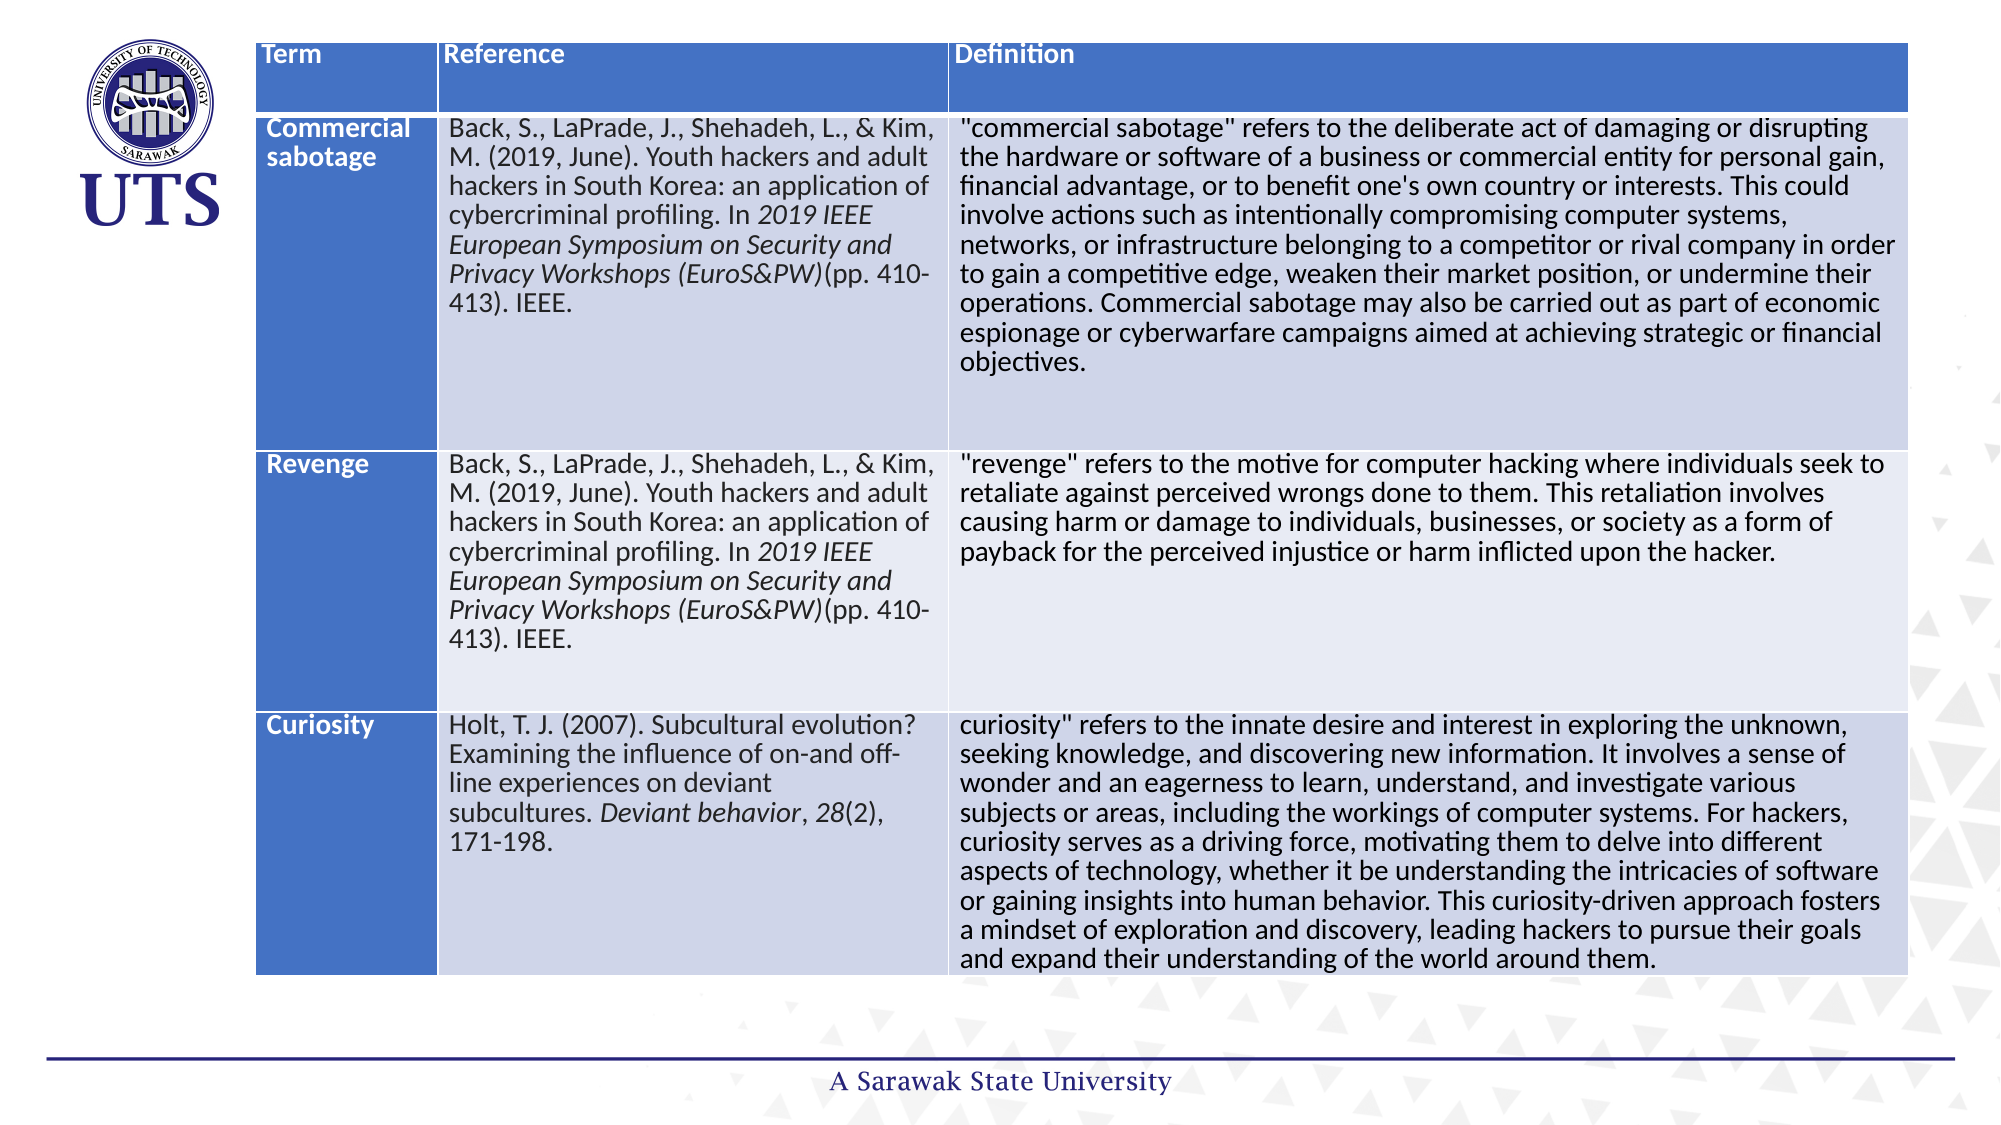

| Term | Reference | Definition |
| --- | --- | --- |
| Commercial sabotage | Back, S., LaPrade, J., Shehadeh, L., & Kim, M. (2019, June). Youth hackers and adult hackers in South Korea: an application of cybercriminal profiling. In 2019 IEEE European Symposium on Security and Privacy Workshops (EuroS&PW)(pp. 410-413). IEEE. | "commercial sabotage" refers to the deliberate act of damaging or disrupting the hardware or software of a business or commercial entity for personal gain, financial advantage, or to benefit one's own country or interests. This could involve actions such as intentionally compromising computer systems, networks, or infrastructure belonging to a competitor or rival company in order to gain a competitive edge, weaken their market position, or undermine their operations. Commercial sabotage may also be carried out as part of economic espionage or cyberwarfare campaigns aimed at achieving strategic or financial objectives. |
| Revenge | Back, S., LaPrade, J., Shehadeh, L., & Kim, M. (2019, June). Youth hackers and adult hackers in South Korea: an application of cybercriminal profiling. In 2019 IEEE European Symposium on Security and Privacy Workshops (EuroS&PW)(pp. 410-413). IEEE. | "revenge" refers to the motive for computer hacking where individuals seek to retaliate against perceived wrongs done to them. This retaliation involves causing harm or damage to individuals, businesses, or society as a form of payback for the perceived injustice or harm inflicted upon the hacker. |
| Curiosity | Holt, T. J. (2007). Subcultural evolution? Examining the influence of on-and off-line experiences on deviant subcultures. Deviant behavior, 28(2), 171-198. | curiosity" refers to the innate desire and interest in exploring the unknown, seeking knowledge, and discovering new information. It involves a sense of wonder and an eagerness to learn, understand, and investigate various subjects or areas, including the workings of computer systems. For hackers, curiosity serves as a driving force, motivating them to delve into different aspects of technology, whether it be understanding the intricacies of software or gaining insights into human behavior. This curiosity-driven approach fosters a mindset of exploration and discovery, leading hackers to pursue their goals and expand their understanding of the world around them. |